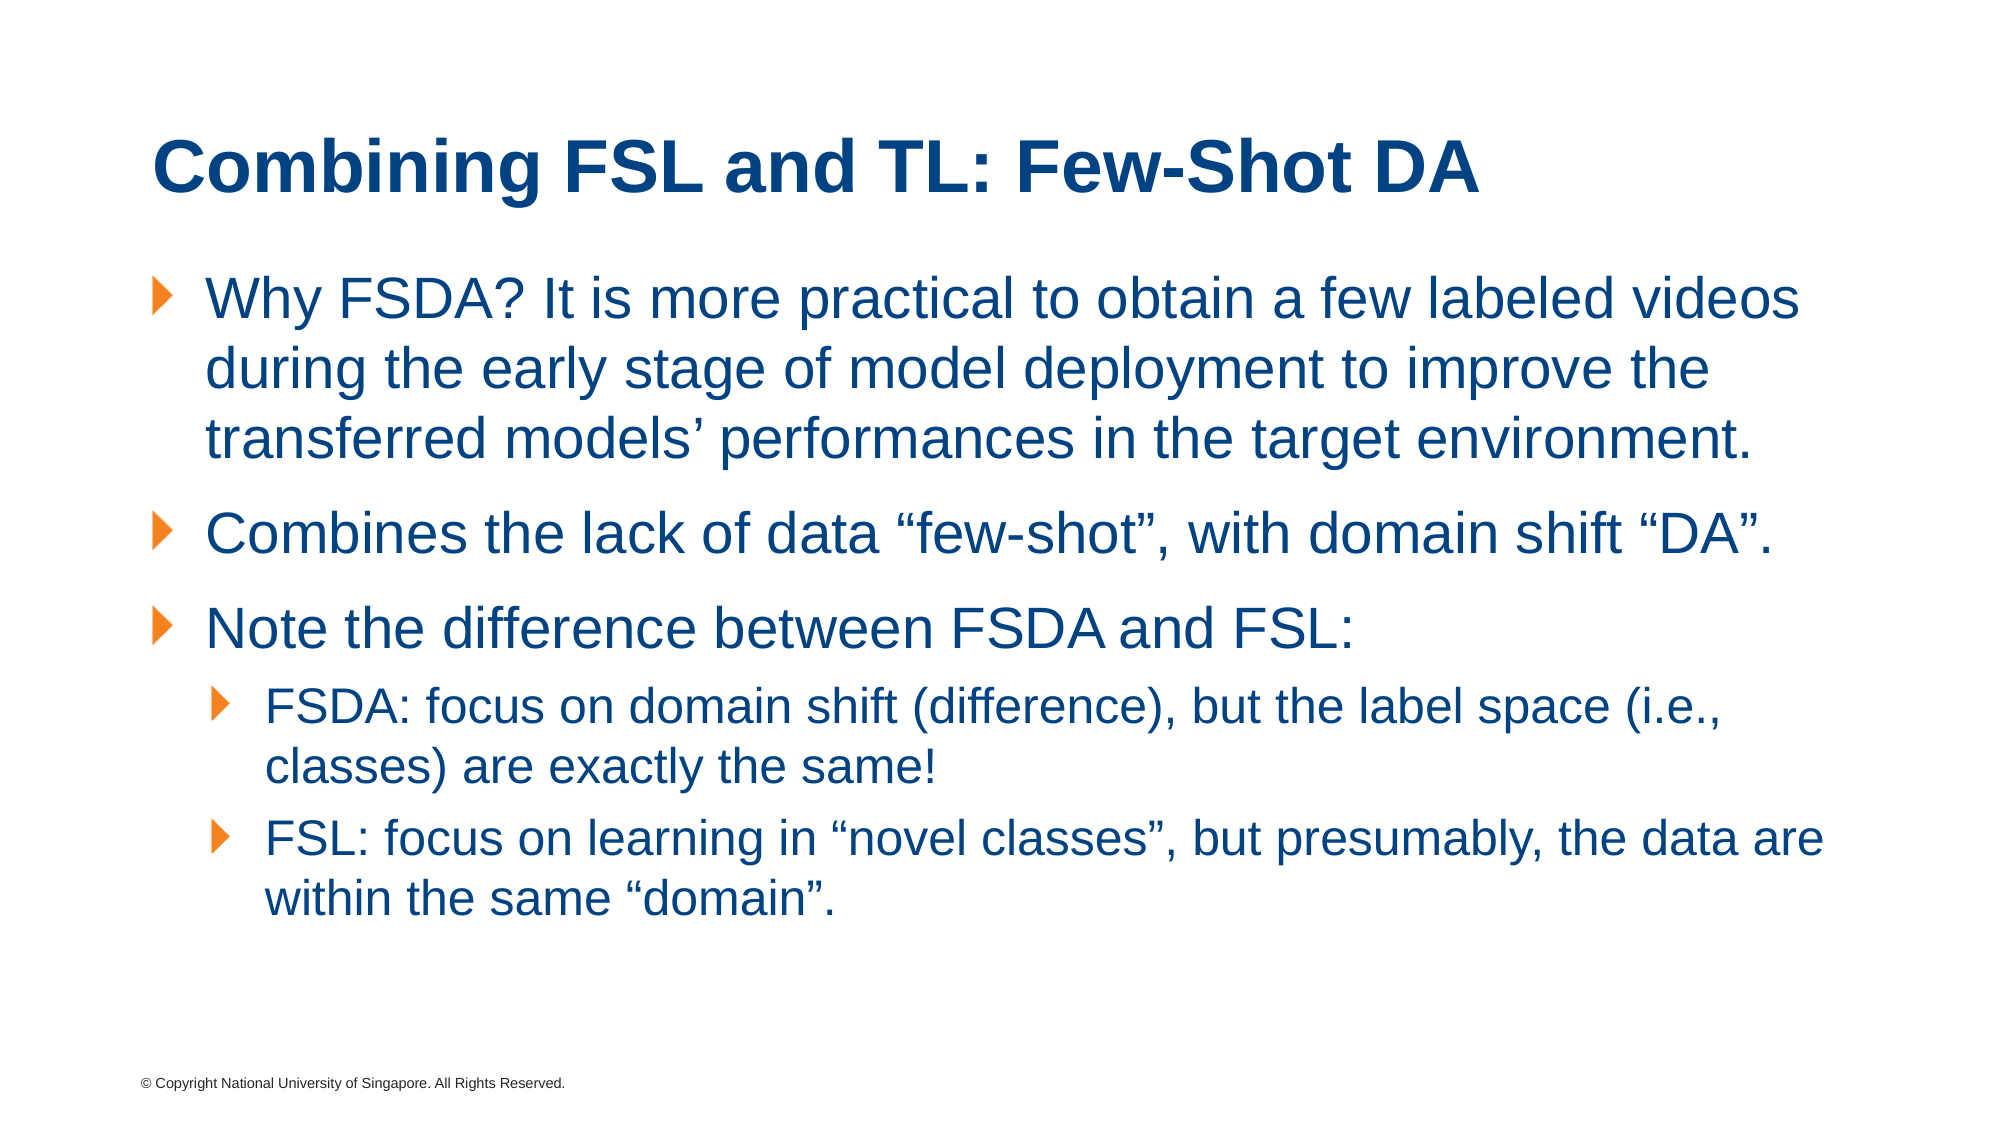

# Combining FSL and TL: Few-Shot DA
Why FSDA? It is more practical to obtain a few labeled videos during the early stage of model deployment to improve the transferred models’ performances in the target environment.
Combines the lack of data “few-shot”, with domain shift “DA”.
Note the difference between FSDA and FSL:
FSDA: focus on domain shift (difference), but the label space (i.e., classes) are exactly the same!
FSL: focus on learning in “novel classes”, but presumably, the data are within the same “domain”.